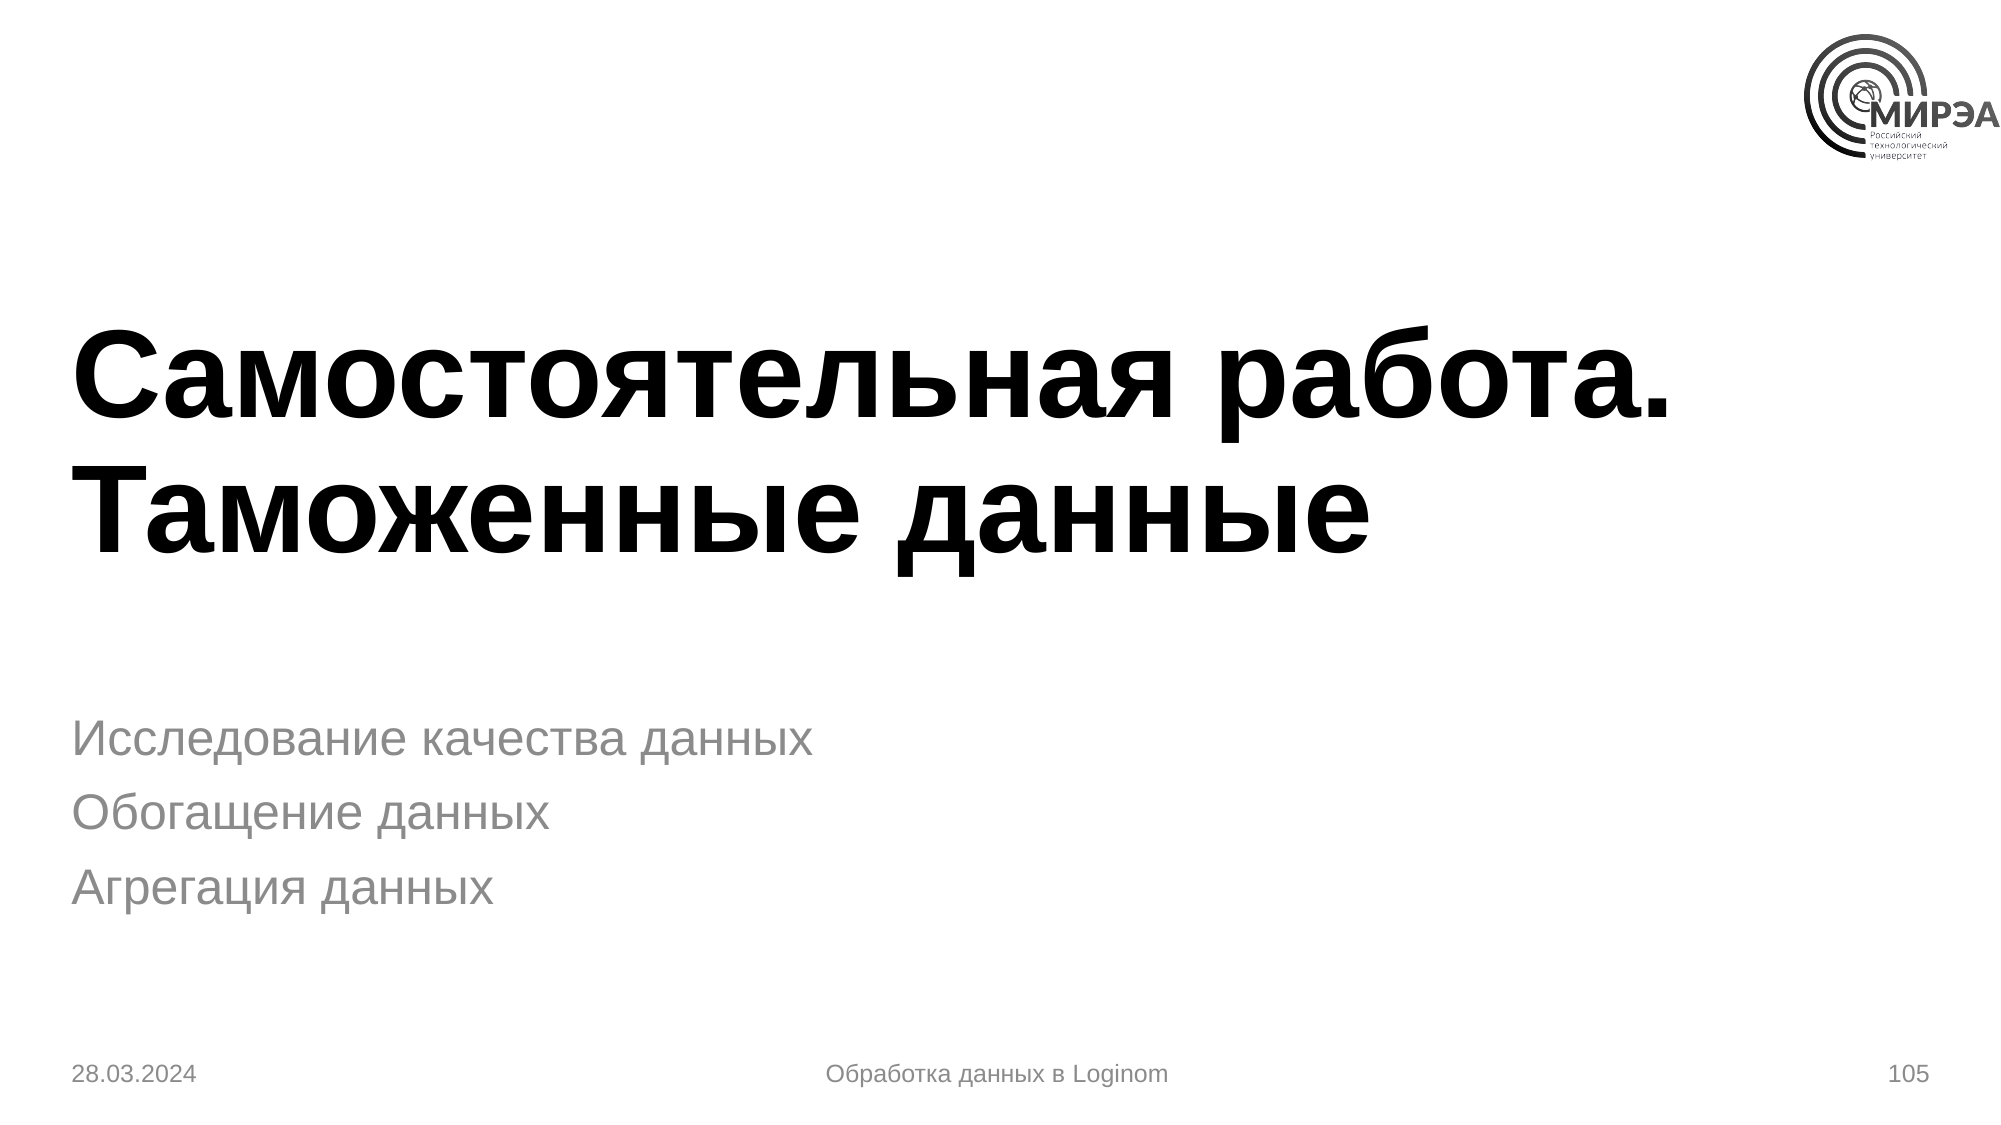

# Самостоятельная работа. Таможенные данные
Исследование качества данных
Обогащение данных
Агрегация данных
28.03.2024
105
Обработка данных в Loginom